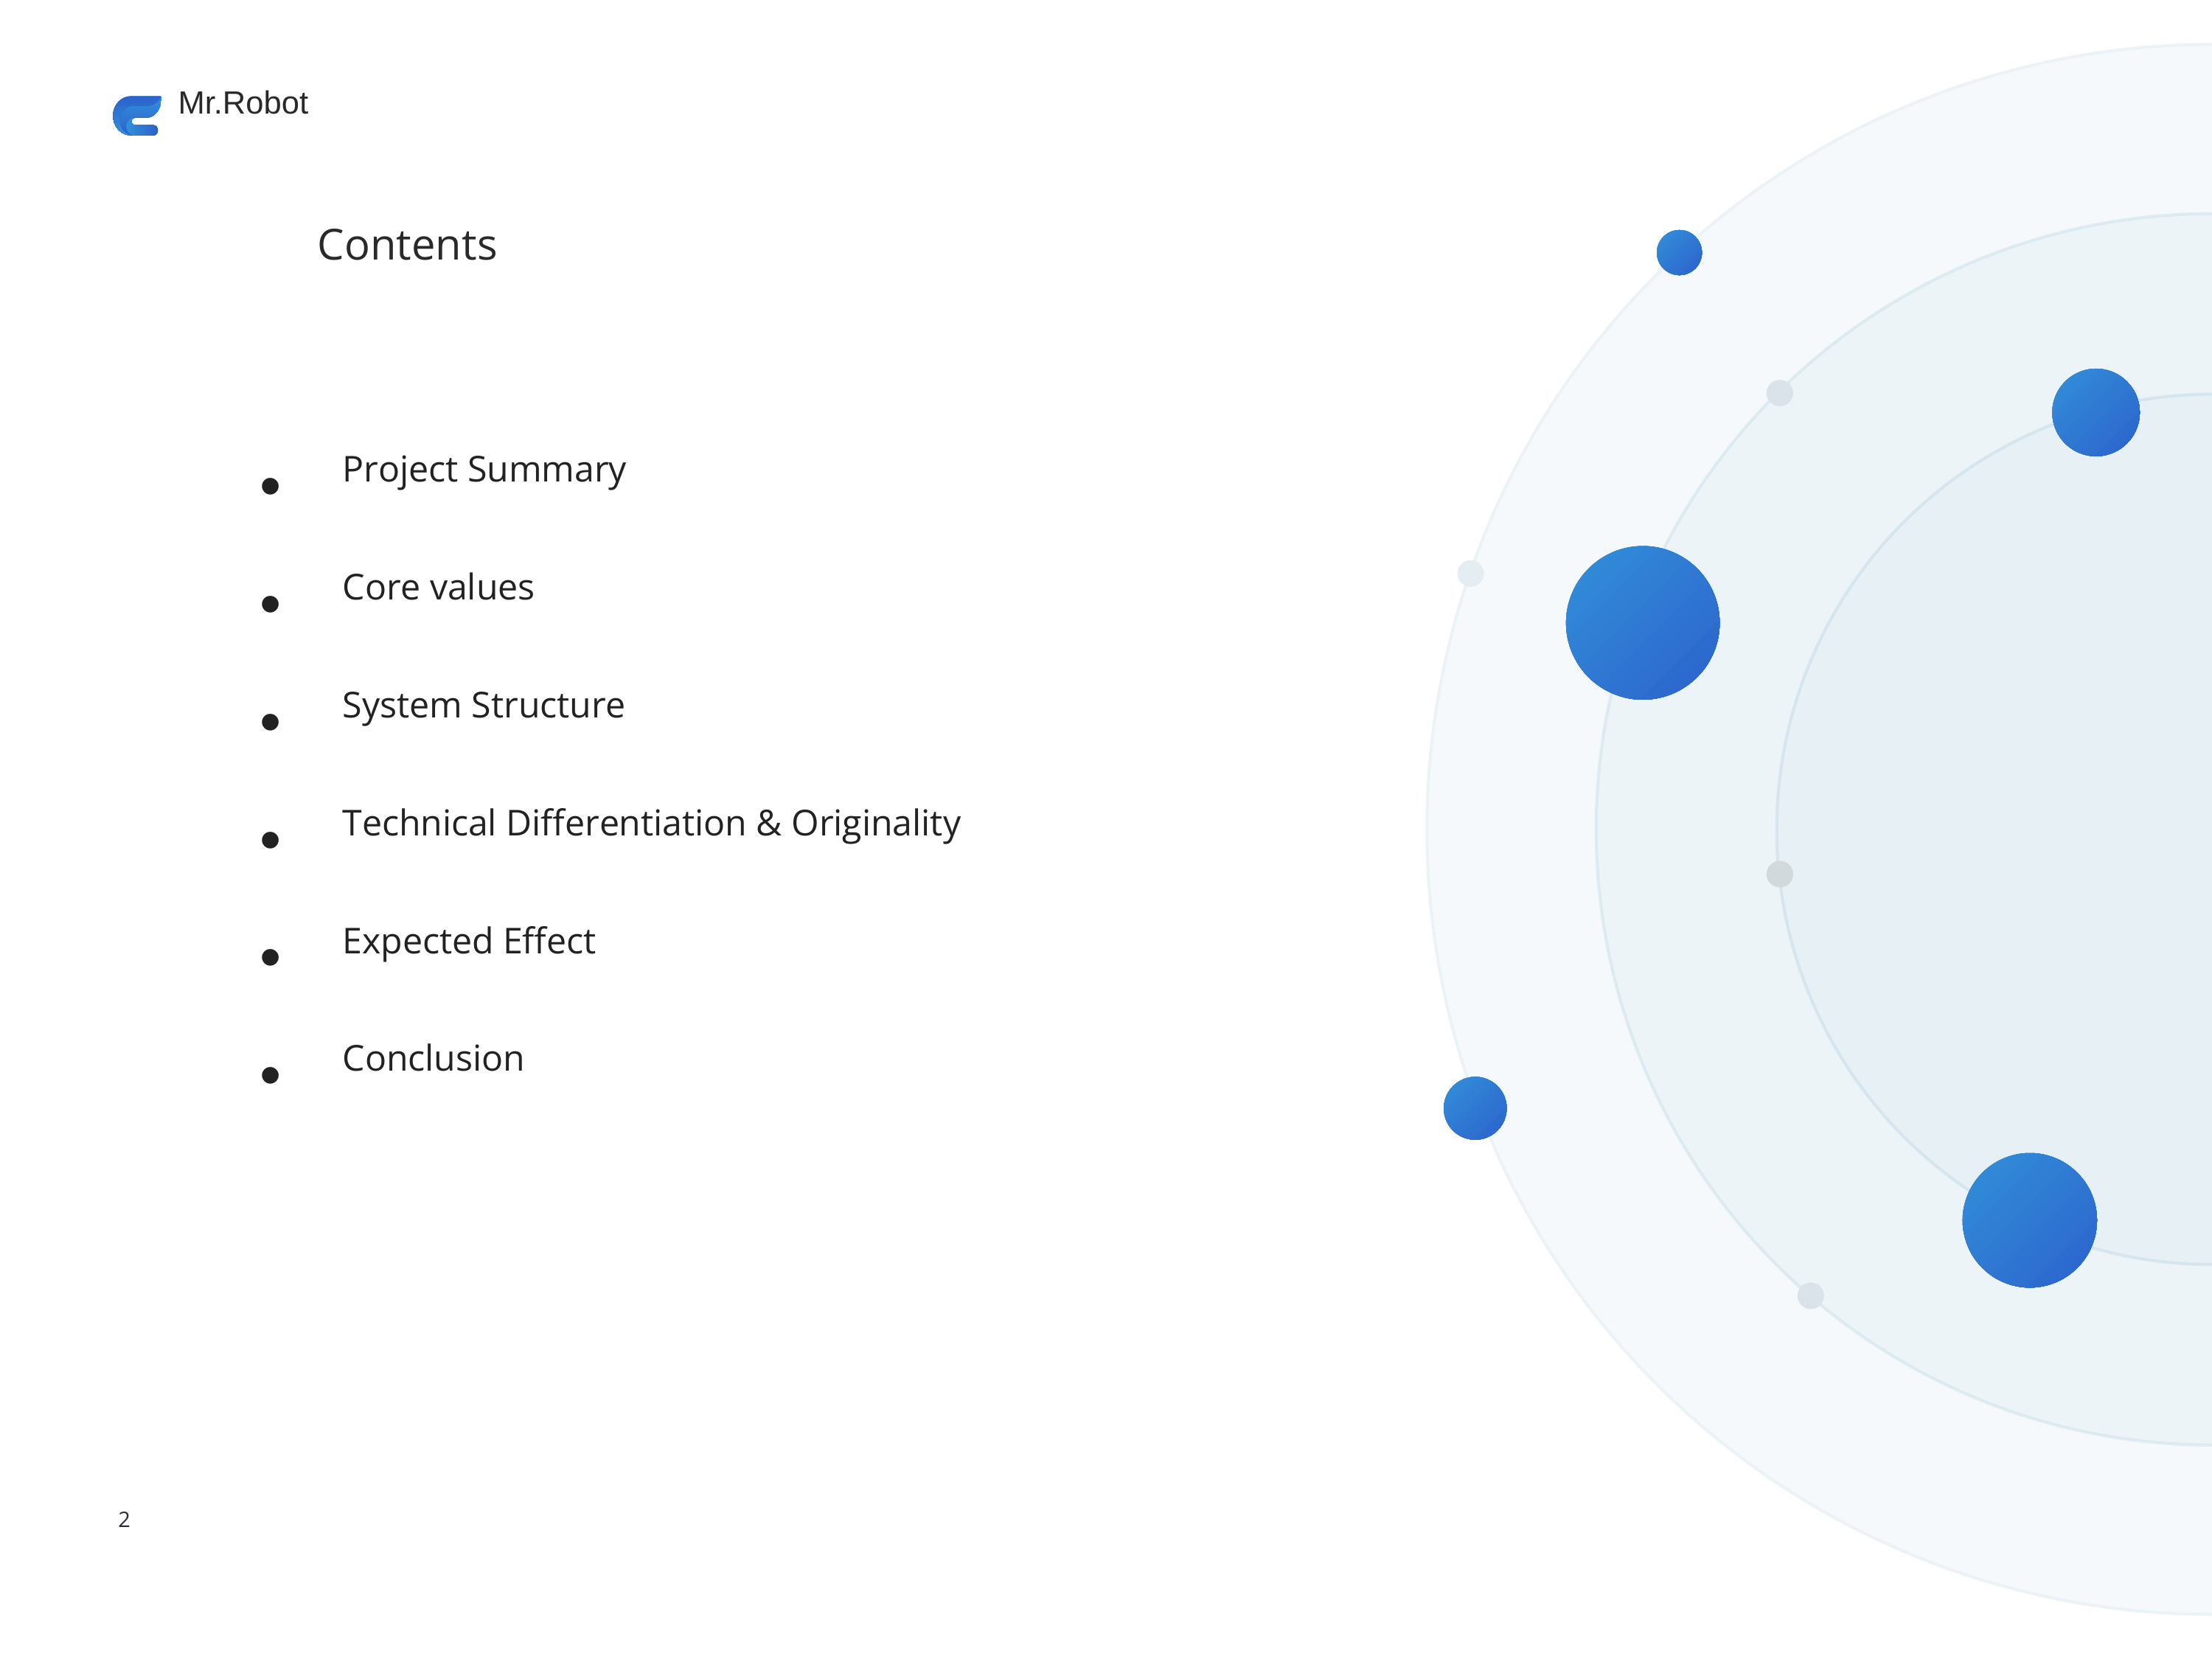

Contents

Project Summary
Core values
System Structure
Technical Differentiation & Originality
Expected Effect
Conclusion

2